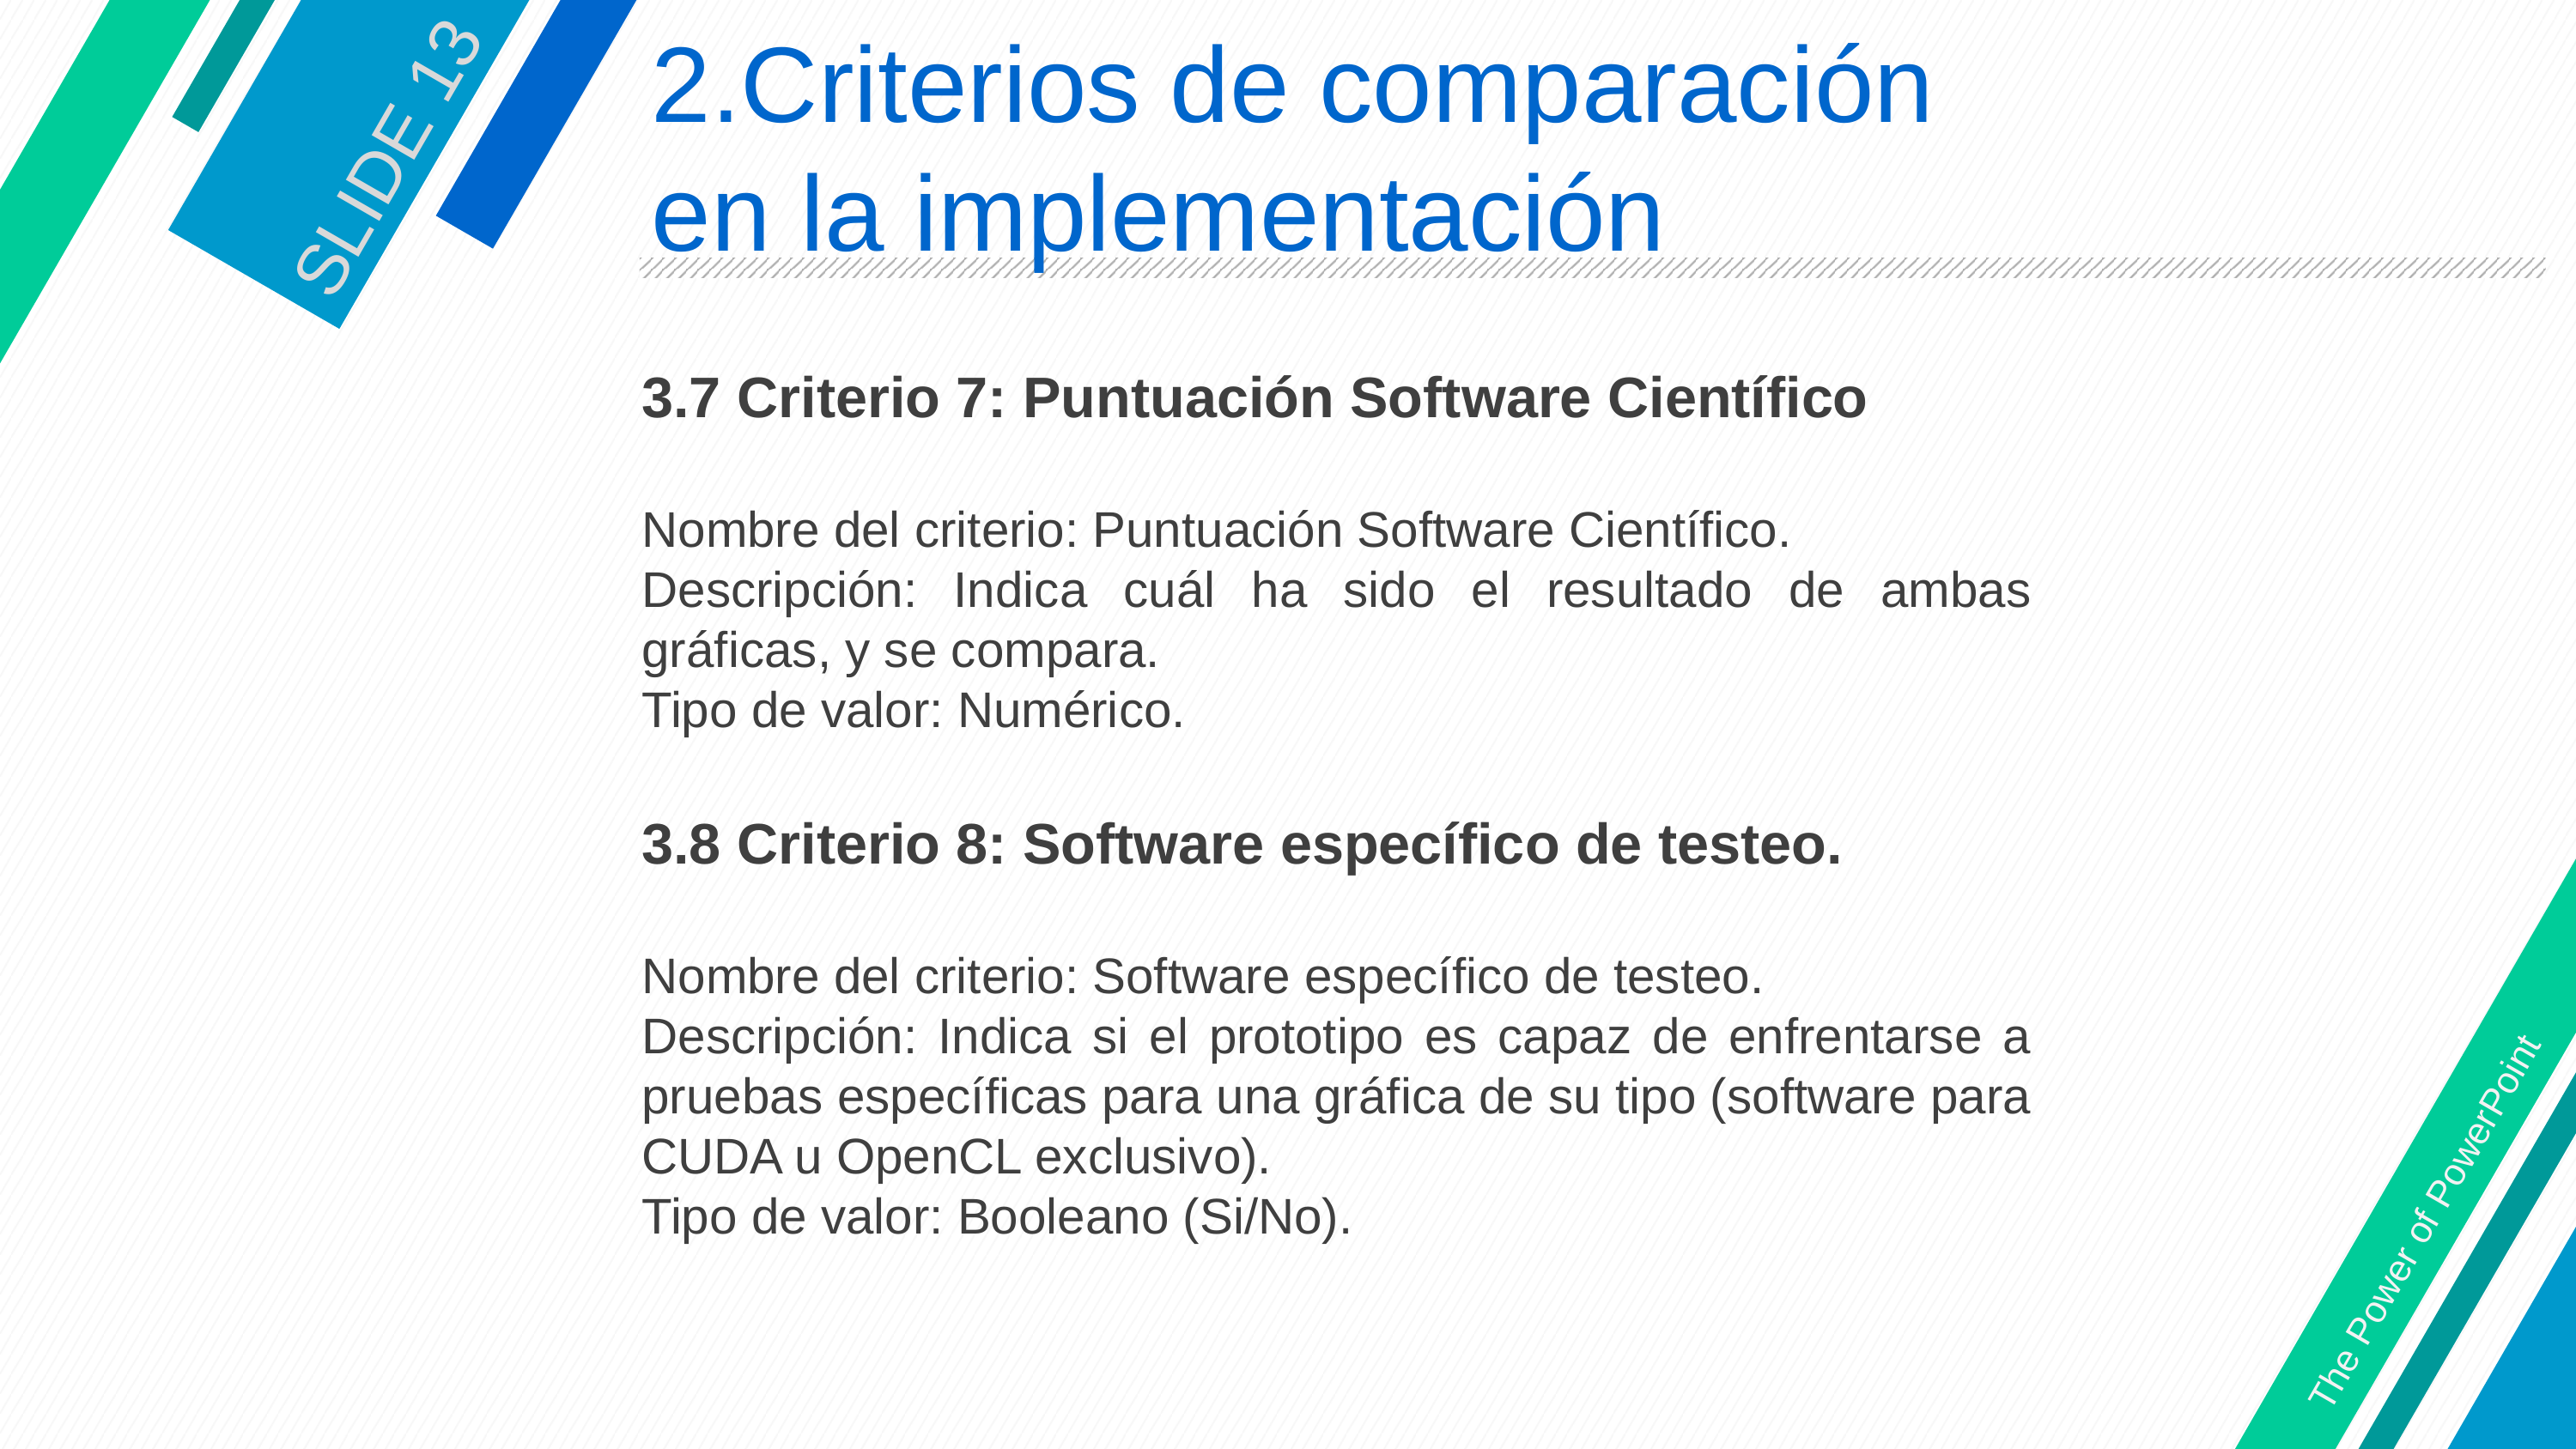

# 2.Criterios de comparación en la implementación
SLIDE 13
3.7 Criterio 7: Puntuación Software Científico

Nombre del criterio: Puntuación Software Científico.
Descripción: Indica cuál ha sido el resultado de ambas gráficas, y se compara.
Tipo de valor: Numérico.

3.8 Criterio 8: Software específico de testeo.

Nombre del criterio: Software específico de testeo.
Descripción: Indica si el prototipo es capaz de enfrentarse a pruebas específicas para una gráfica de su tipo (software para CUDA u OpenCL exclusivo).
Tipo de valor: Booleano (Si/No).
The Power of PowerPoint